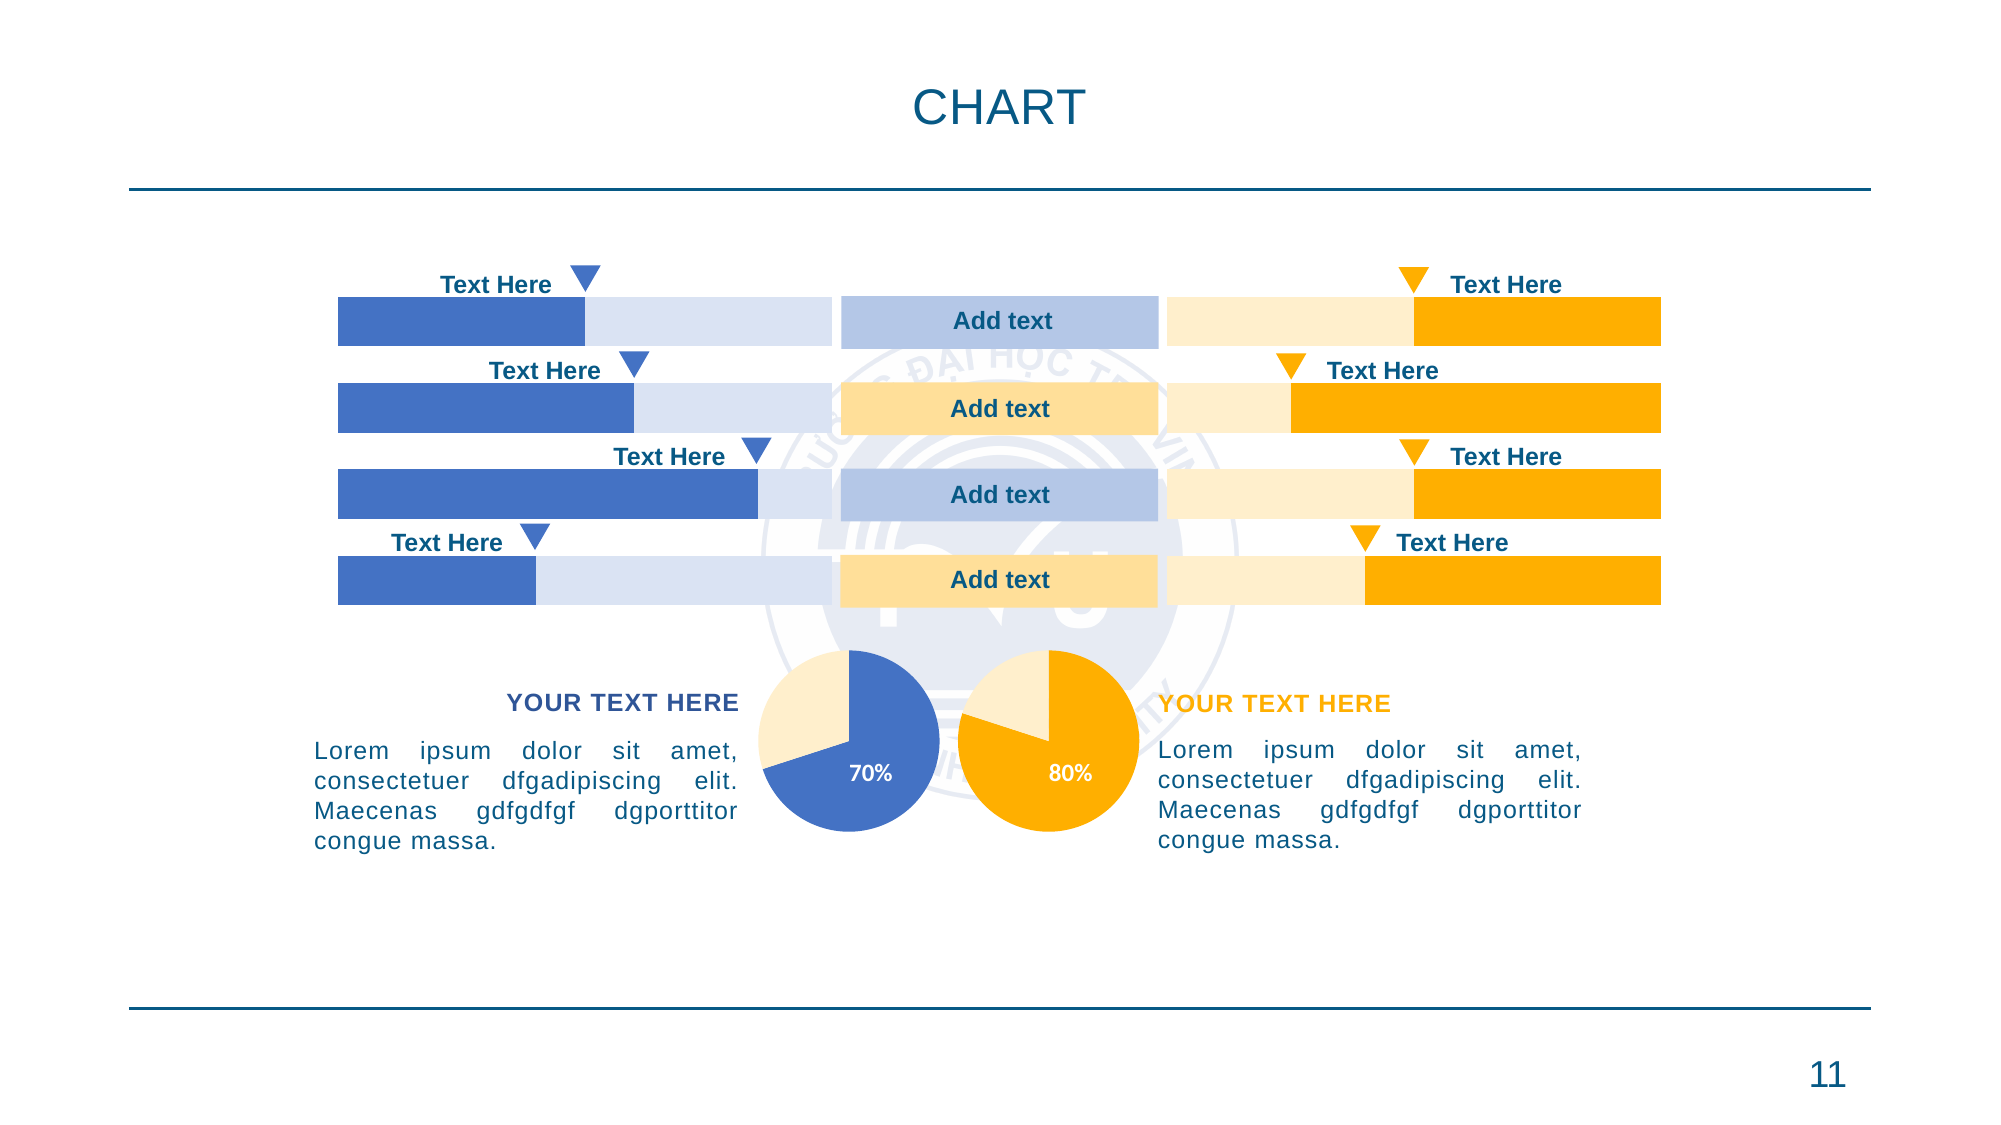

# CHART
Text Here
Text Here

### Chart

| Category | Series 1 |  2 |
|---|---|---|
| Category 1 | 40.0 | 60.0 |
| Category 2 | 85.0 | 15.0 |
| Category 3 | 60.0 | 40.0 |
| Category 4 | 50.0 | 50.0 |

### Chart

| Category | Series 1 | Series 2 |
|---|---|---|
| Category 1 | 40.0 | 60.0 |
| Category 2 | 50.0 | 50.0 |
| Category 3 | 25.0 | 75.0 |
| Category 4 | 55.0 | 55.0 |
Add text
Text Here
Text Here

Add text
Text Here
Text Here

Add text
Text Here
Text Here

Add text

### Chart

| Category | Sales |
|---|---|
| 1st Qtr | 70.0 |
| 2nd Qtr | 30.0 |
70%

### Chart

| Category | Sales |
|---|---|
| 1st Qtr | 80.0 |
| 2nd Qtr | 20.0 |
80%
YOUR TEXT HERE
YOUR TEXT HERE
Lorem ipsum dolor sit amet, consectetuer dfgadipiscing elit. Maecenas gdfgdfgf dgporttitor congue massa.
Lorem ipsum dolor sit amet, consectetuer dfgadipiscing elit. Maecenas gdfgdfgf dgporttitor congue massa.
11